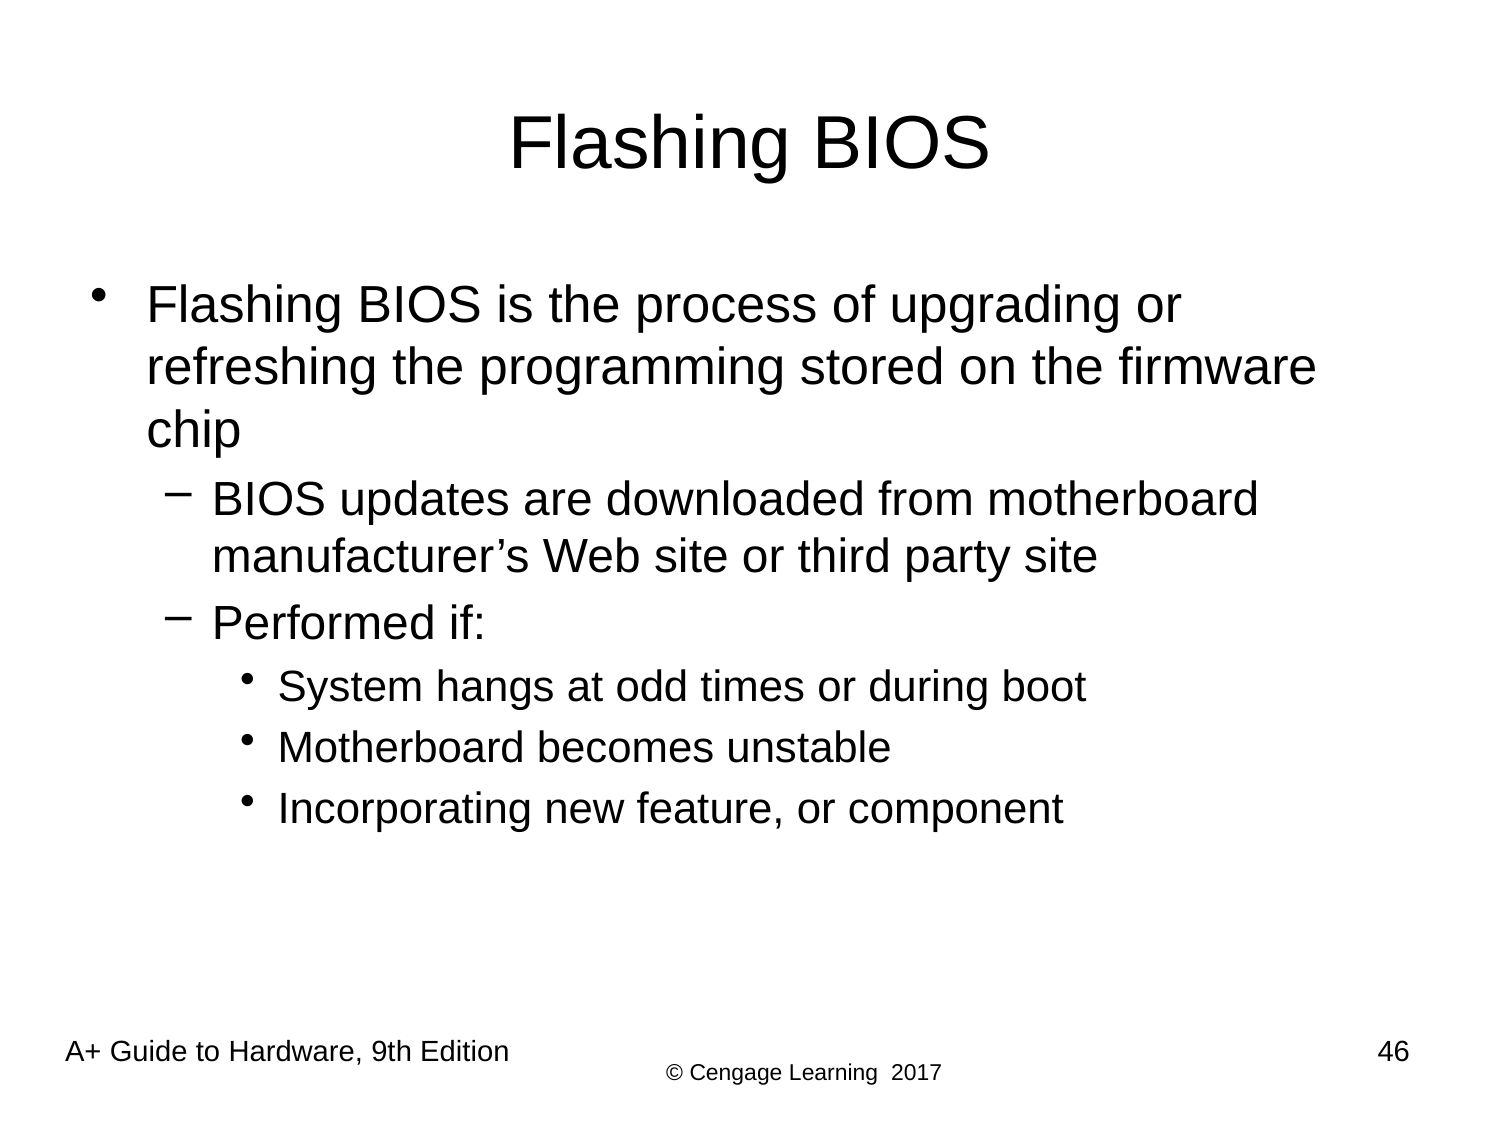

# Flashing BIOS
Flashing BIOS is the process of upgrading or refreshing the programming stored on the firmware chip
BIOS updates are downloaded from motherboard manufacturer’s Web site or third party site
Performed if:
System hangs at odd times or during boot
Motherboard becomes unstable
Incorporating new feature, or component
46
A+ Guide to Hardware, 9th Edition